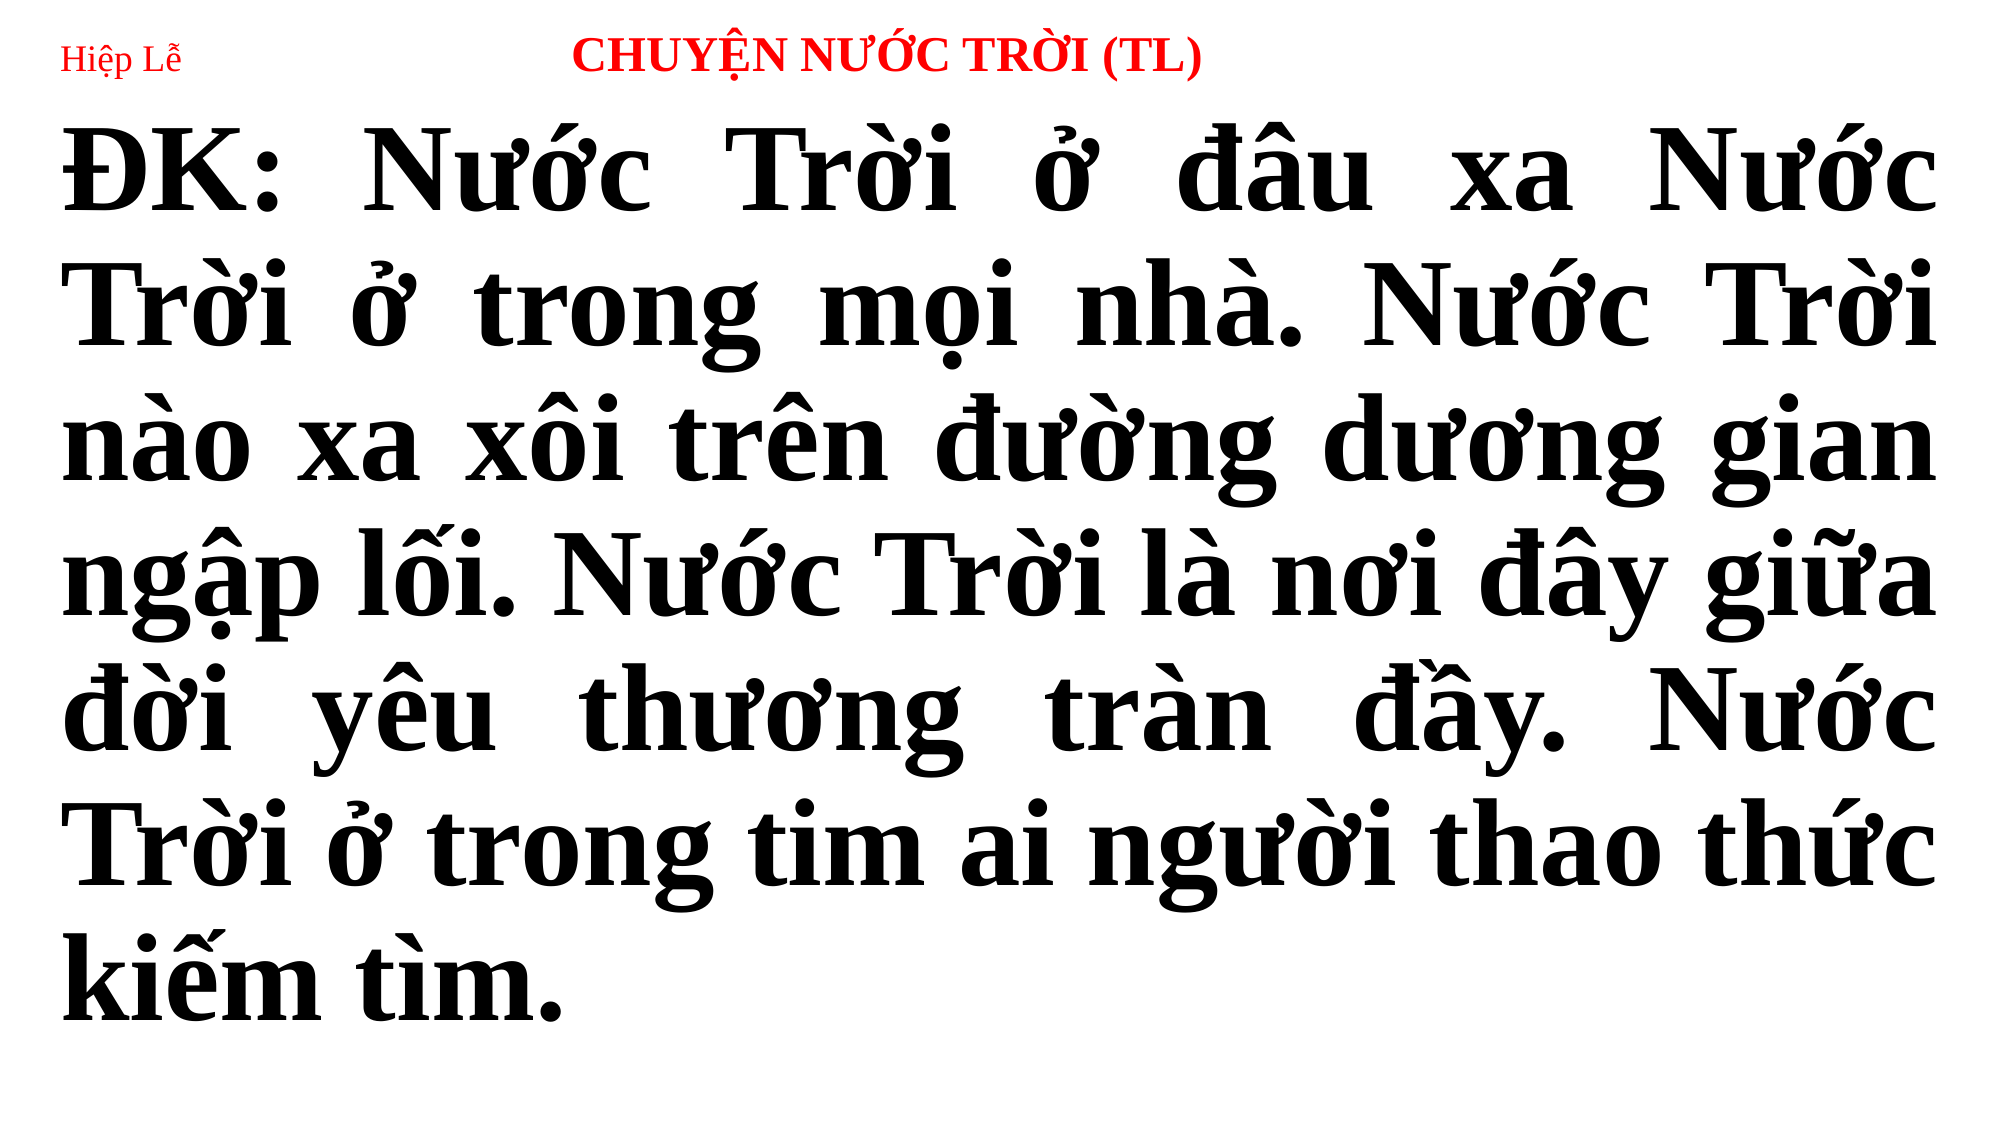

# Hiệp Lễ                                         CHUYỆN NƯỚC TRỜI (TL)
ĐK: Nước Trời ở đâu xa Nước Trời ở trong mọi nhà. Nước Trời nào xa xôi trên đường dương gian ngập lối. Nước Trời là nơi đây giữa đời yêu thương tràn đầy. Nước Trời ở trong tim ai người thao thức kiếm tìm.